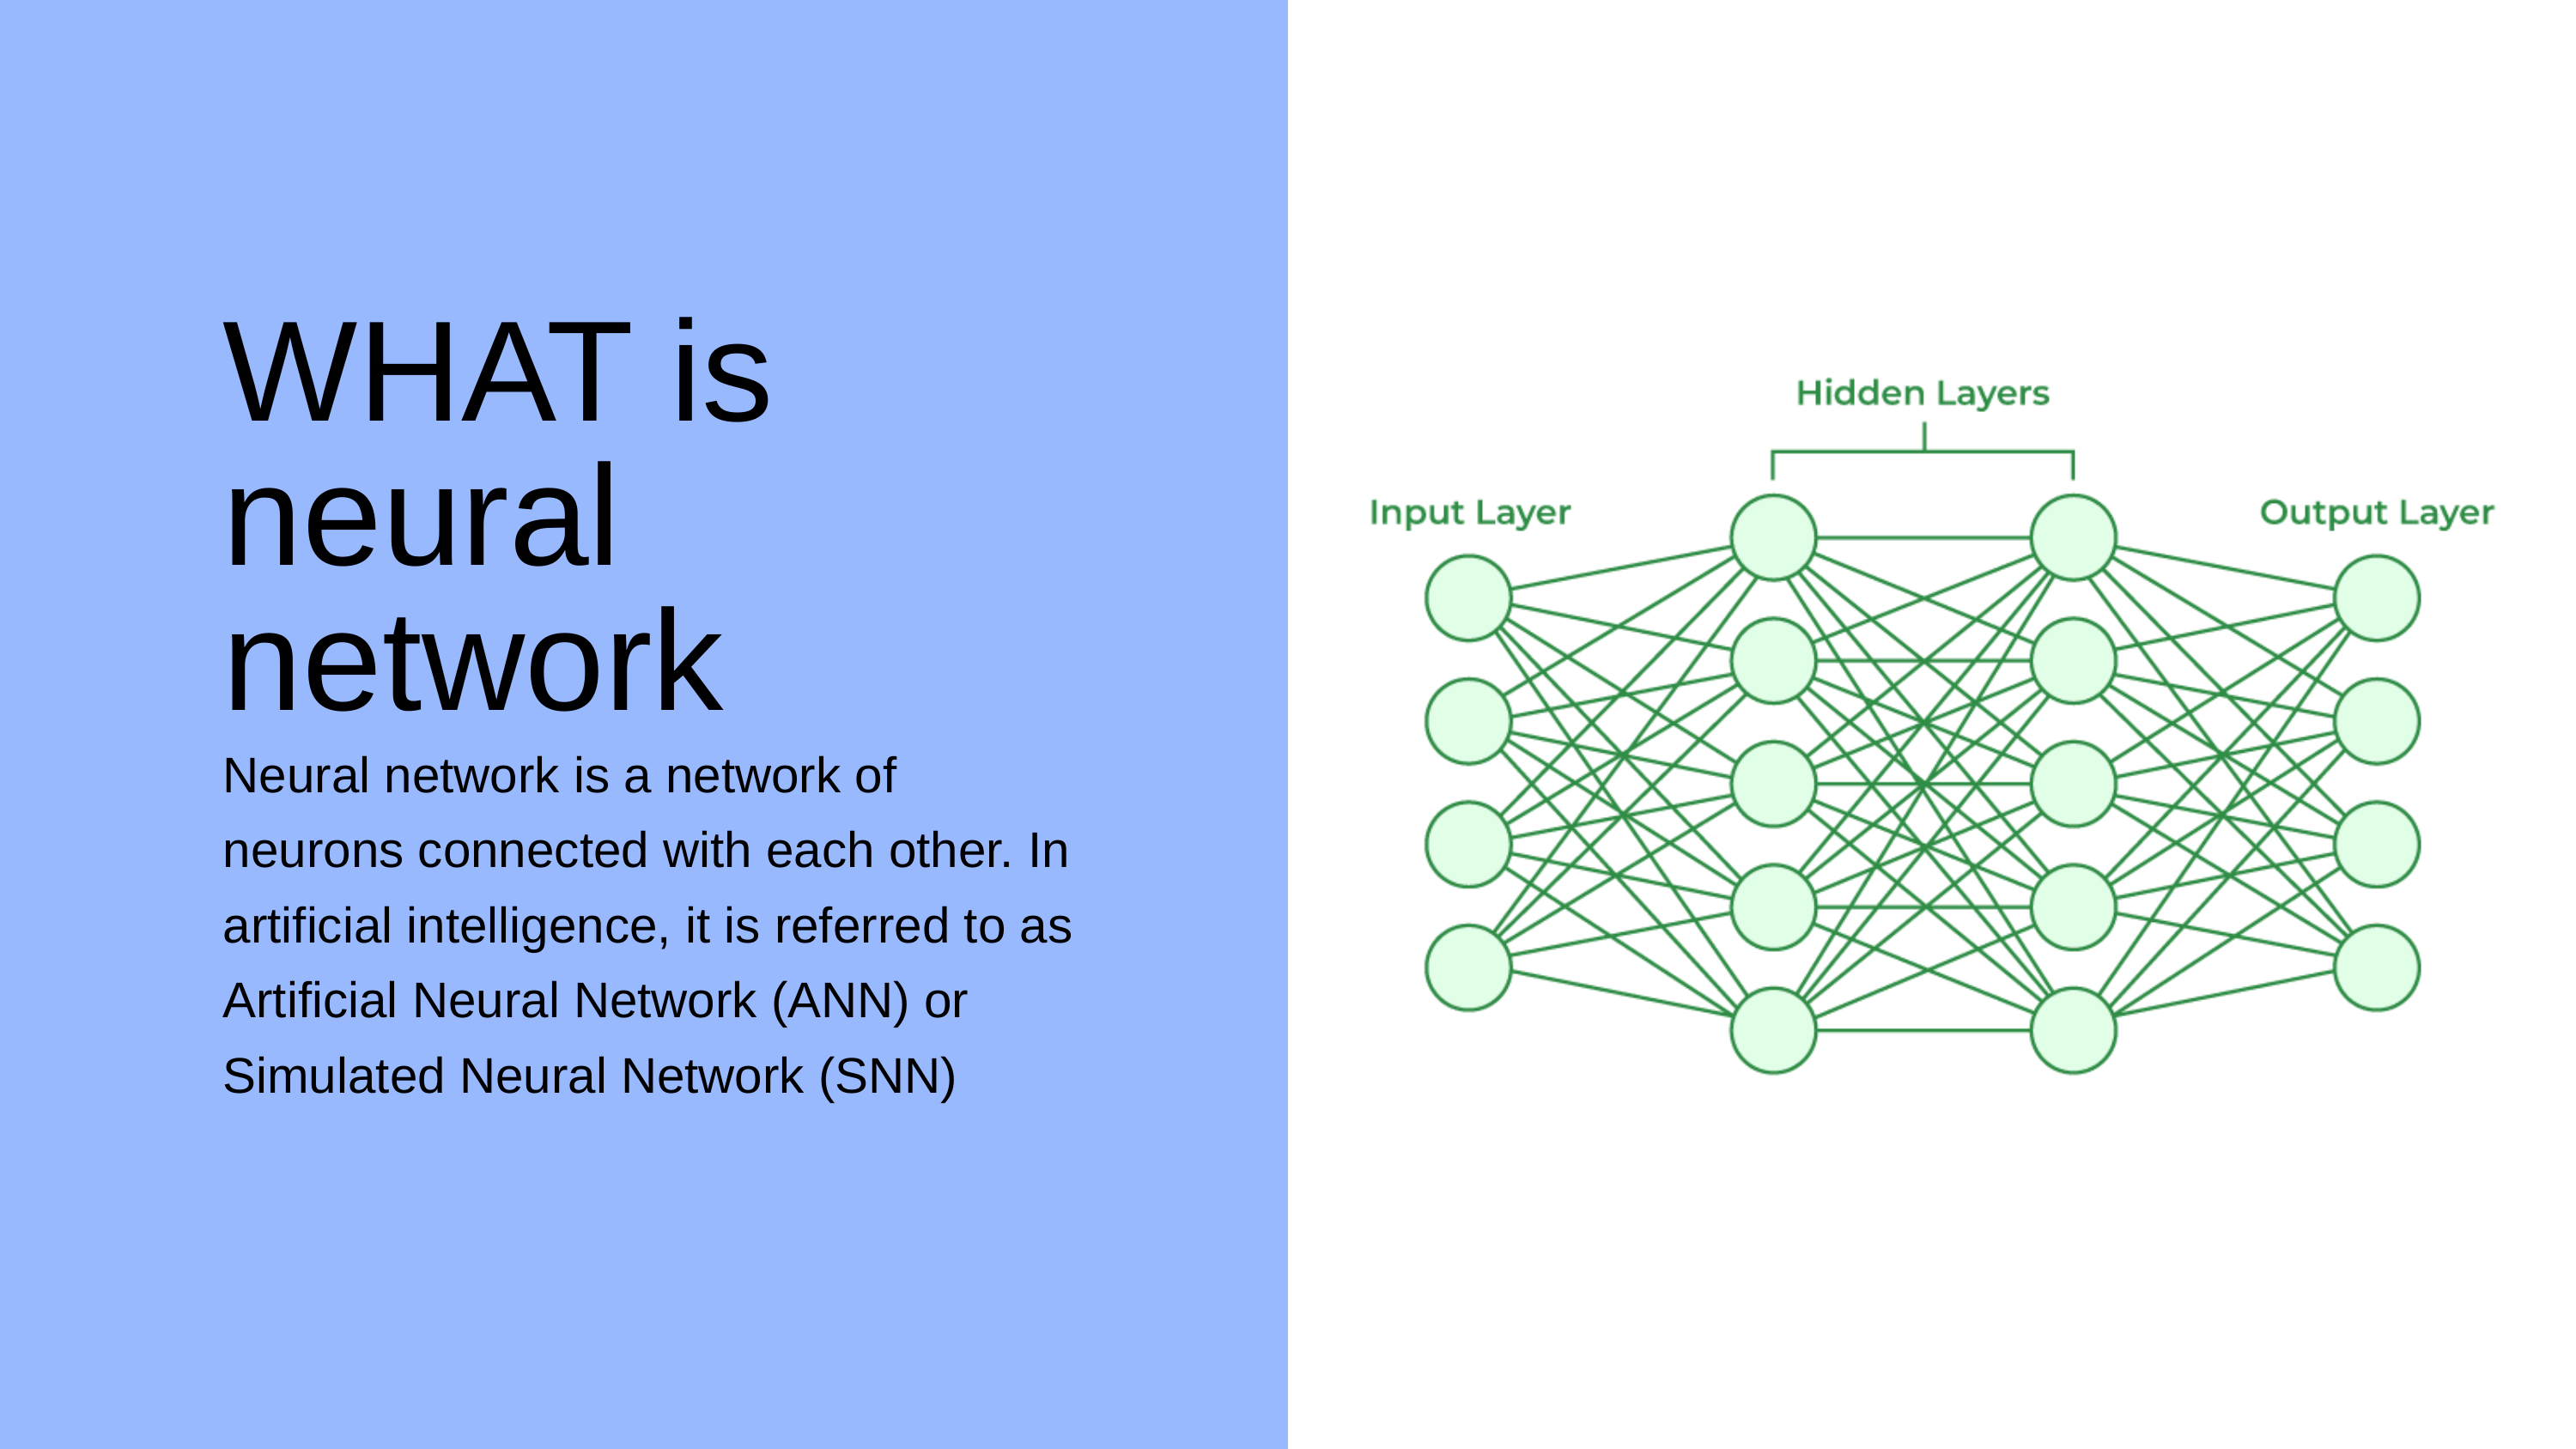

WHAT is neural network

Neural network is a network of neurons connected with each other. In artificial intelligence, it is referred to as Artificial Neural Network (ANN) or Simulated Neural Network (SNN)